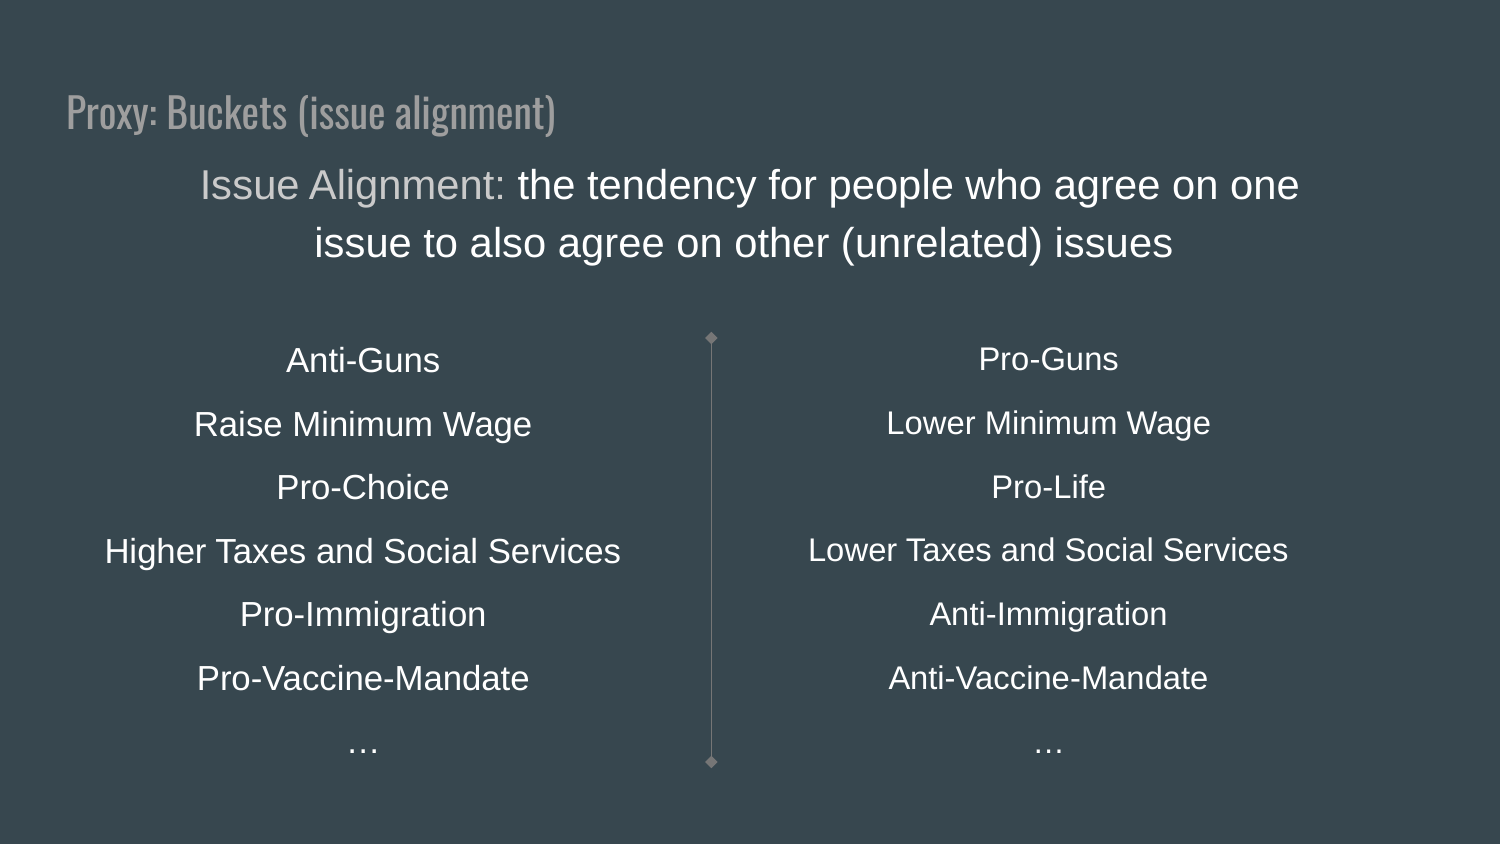

# Proxy: Buckets (issue alignment)
Issue Alignment: the tendency for people who agree on one issue to also agree on other (unrelated) issues
Anti-Guns
Raise Minimum Wage
Pro-Choice
Higher Taxes and Social Services
Pro-Immigration
Pro-Vaccine-Mandate
…

Pro-Guns
Lower Minimum Wage
Pro-Life
Lower Taxes and Social Services
Anti-Immigration
Anti-Vaccine-Mandate
…